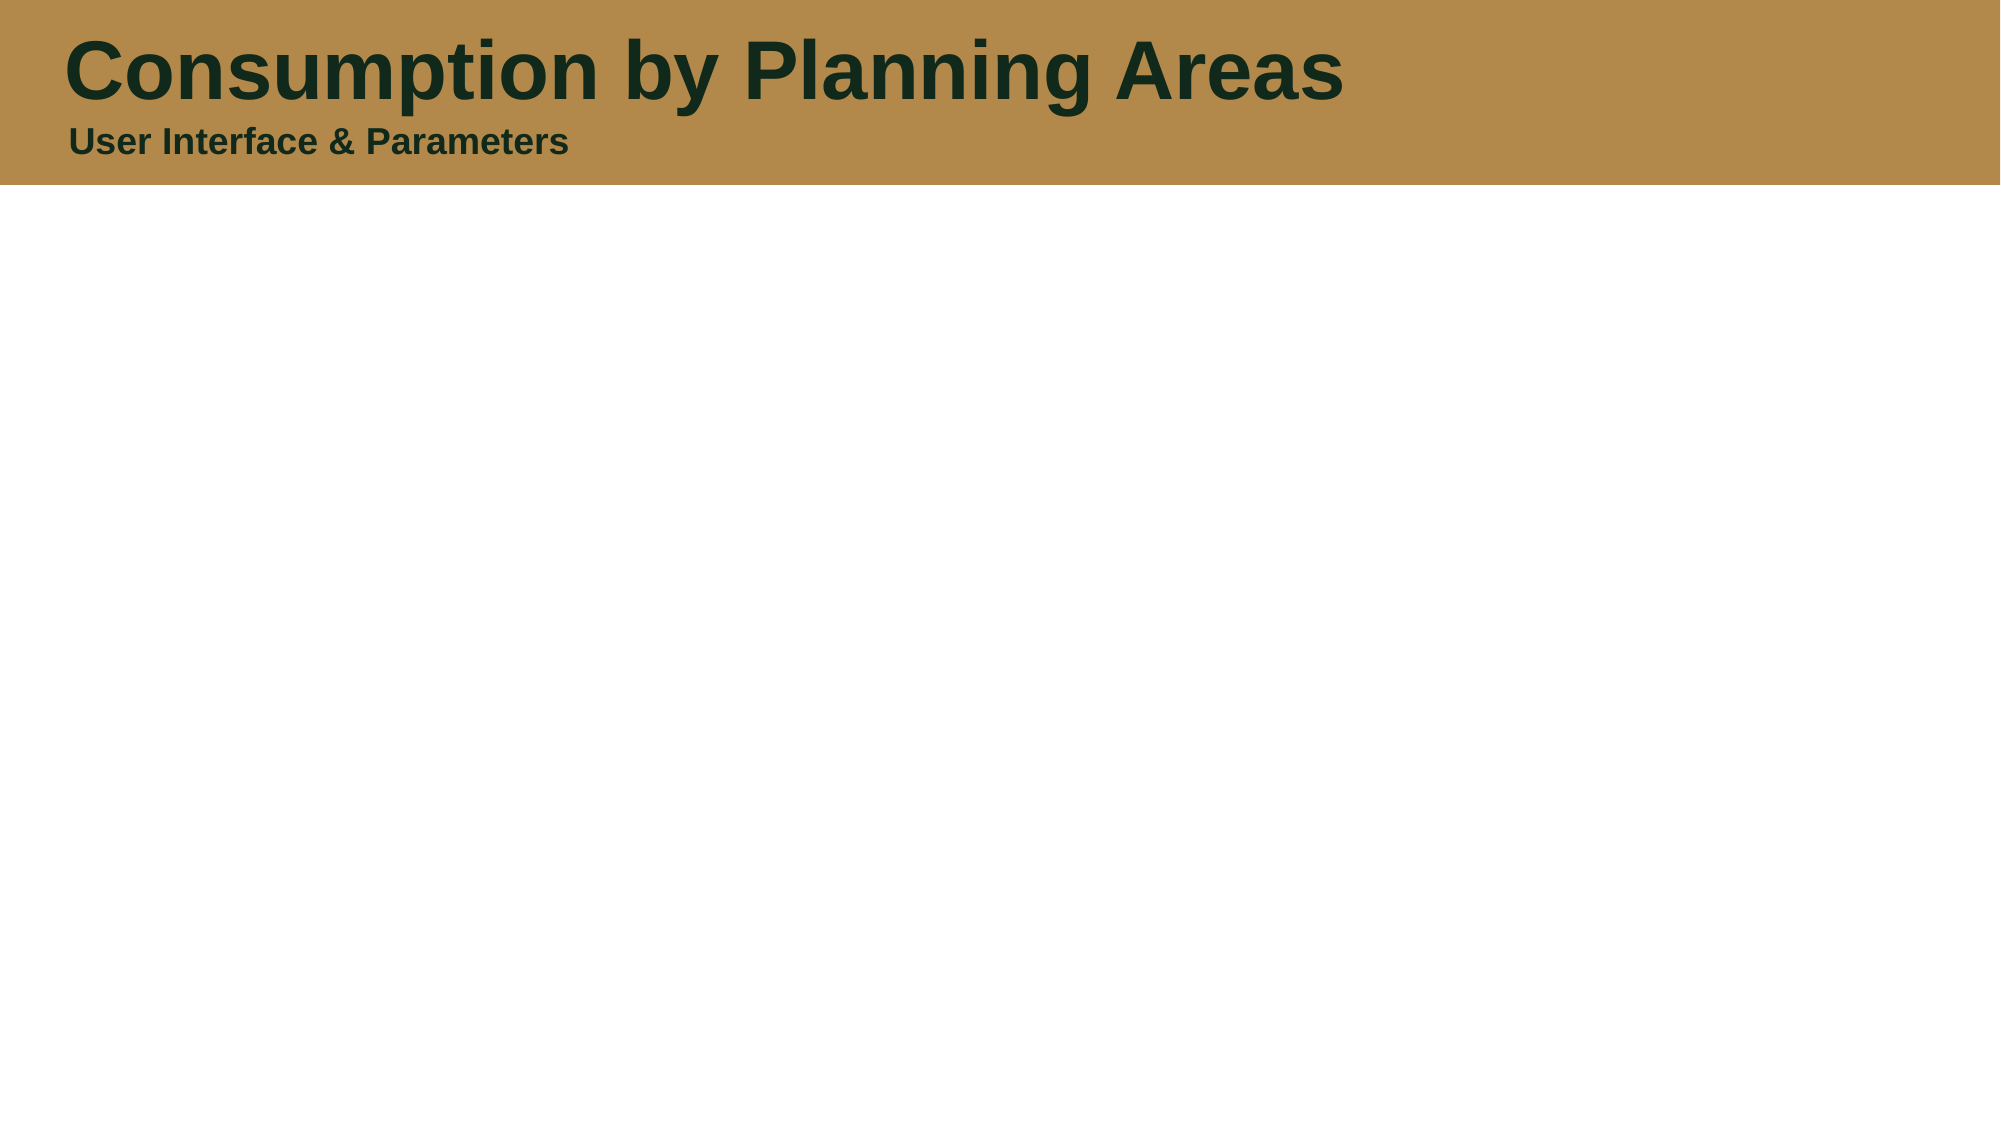

Consumption by Planning Areas
User Interface & Parameters